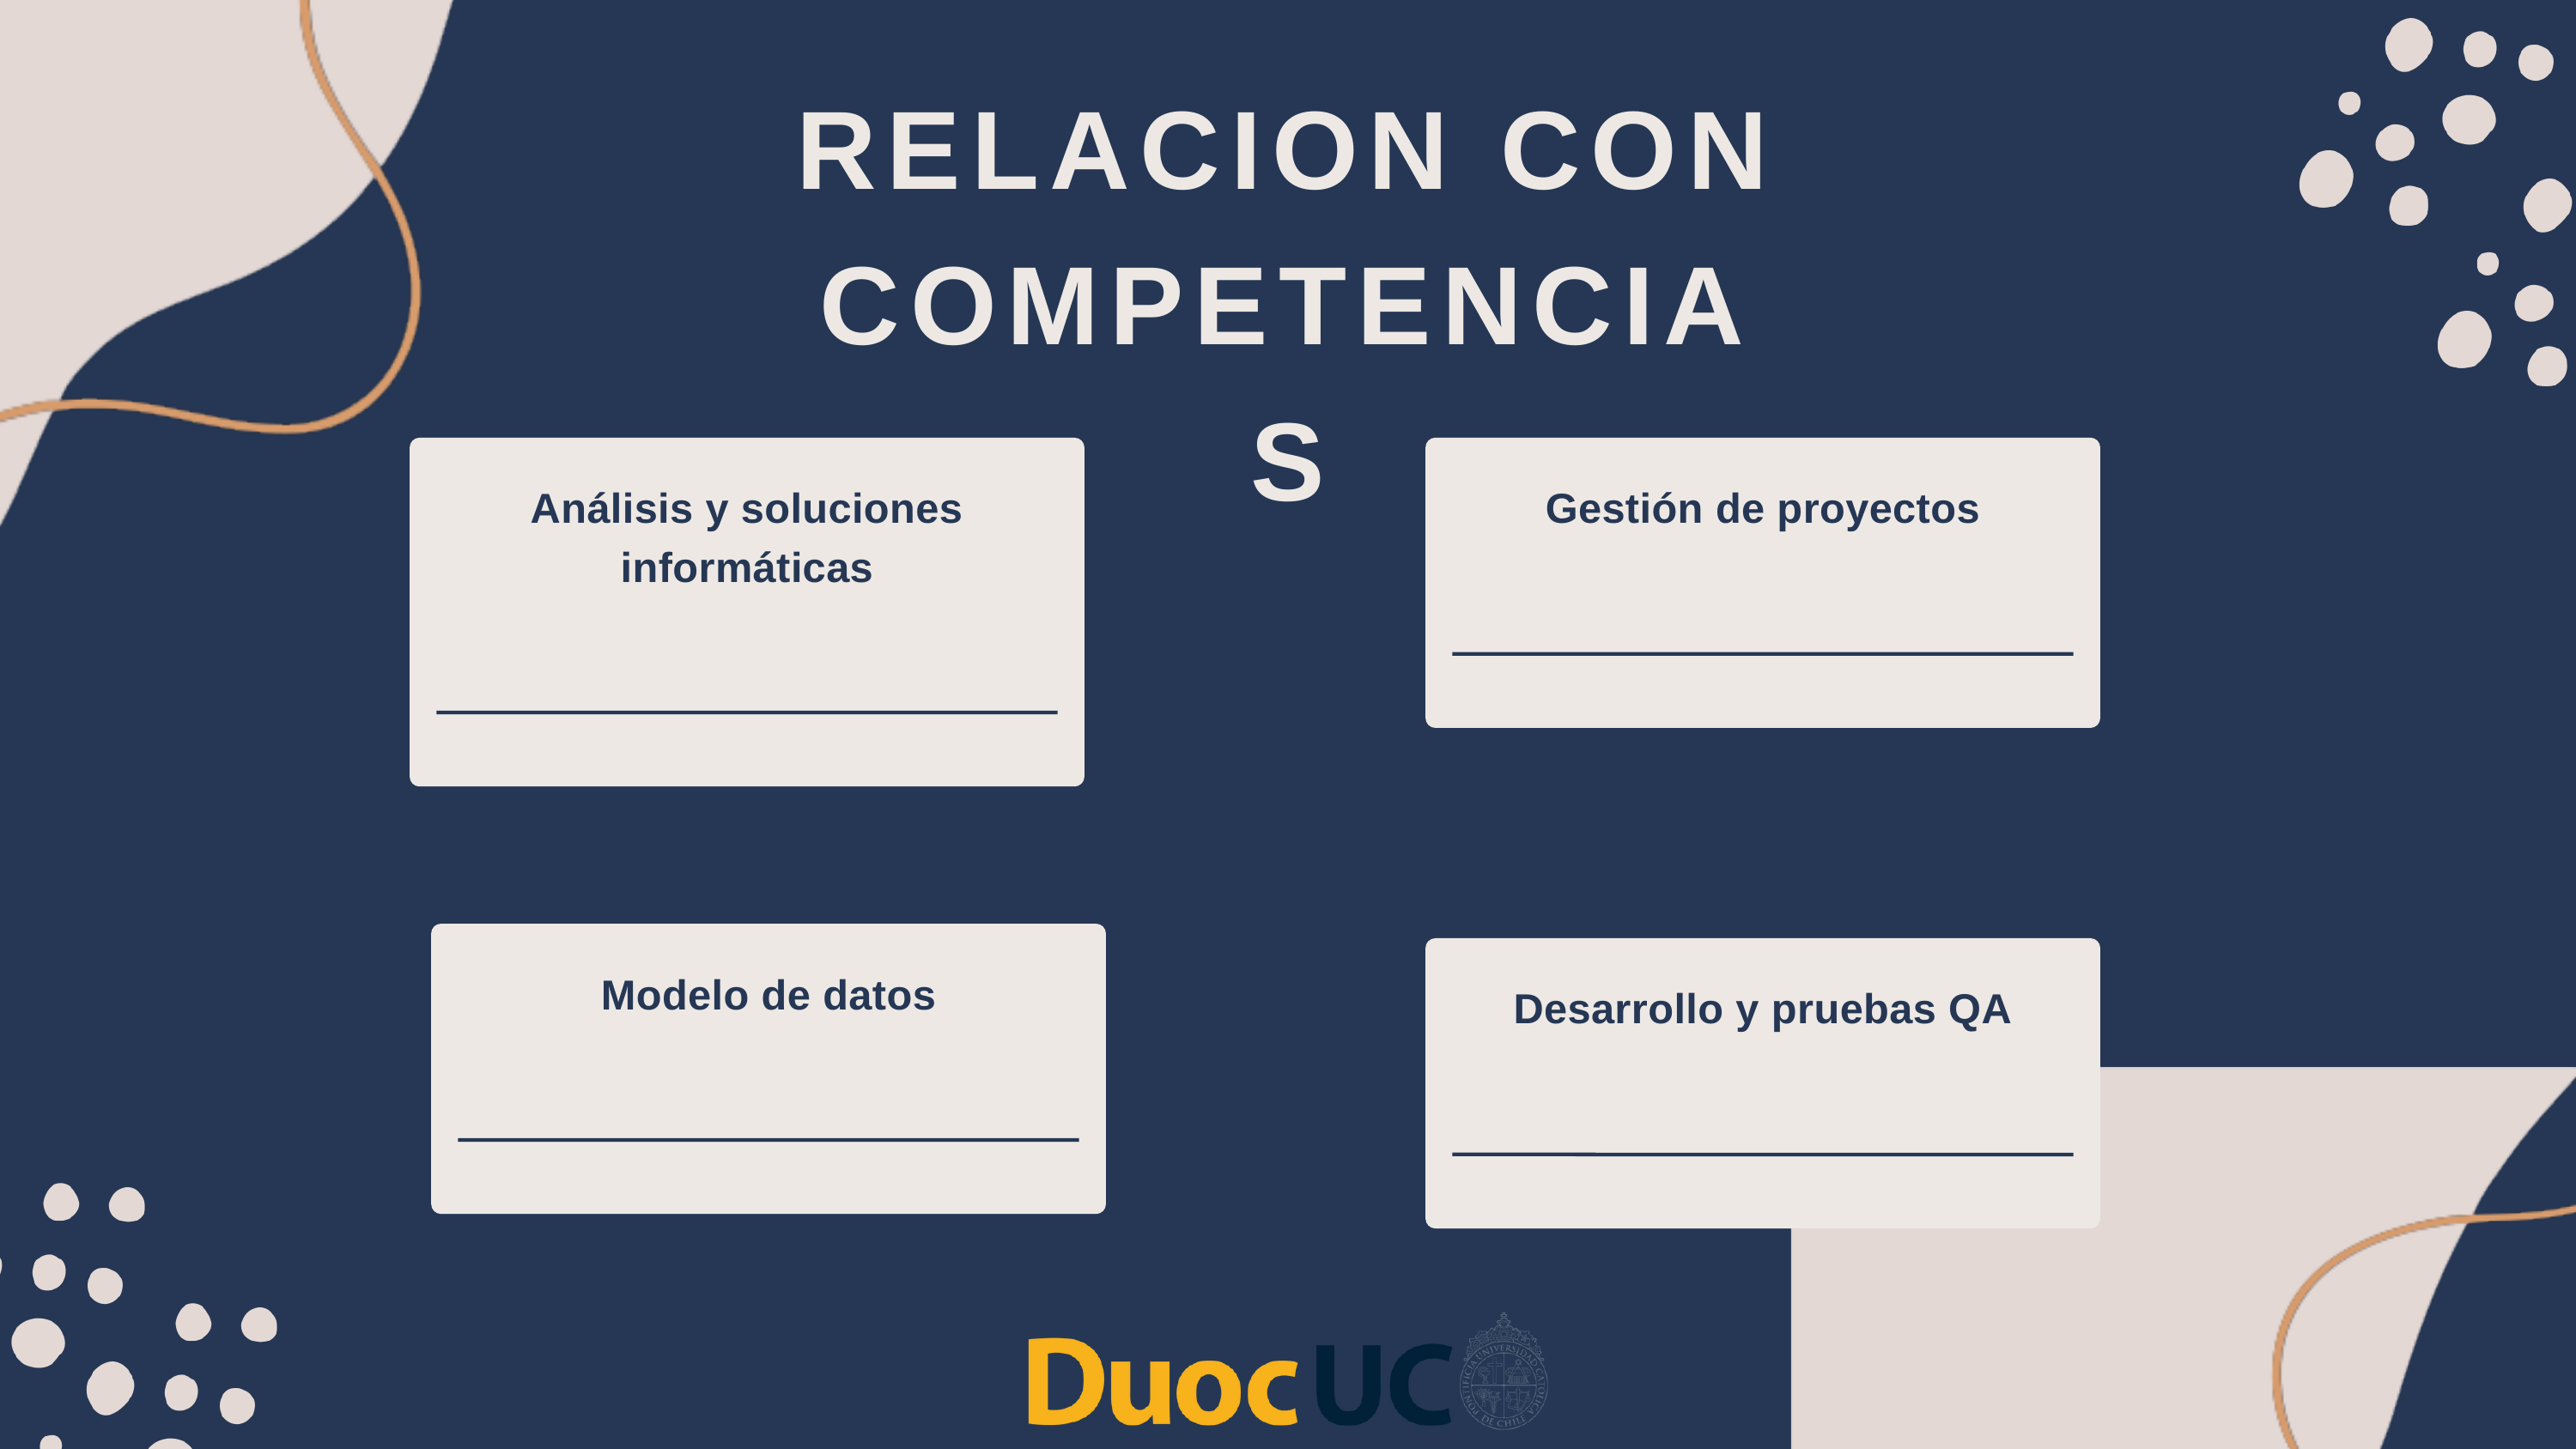

RELACION CON COMPETENCIAS

Análisis y soluciones informáticas

Gestión de proyectos

Modelo de datos

Desarrollo y pruebas QA